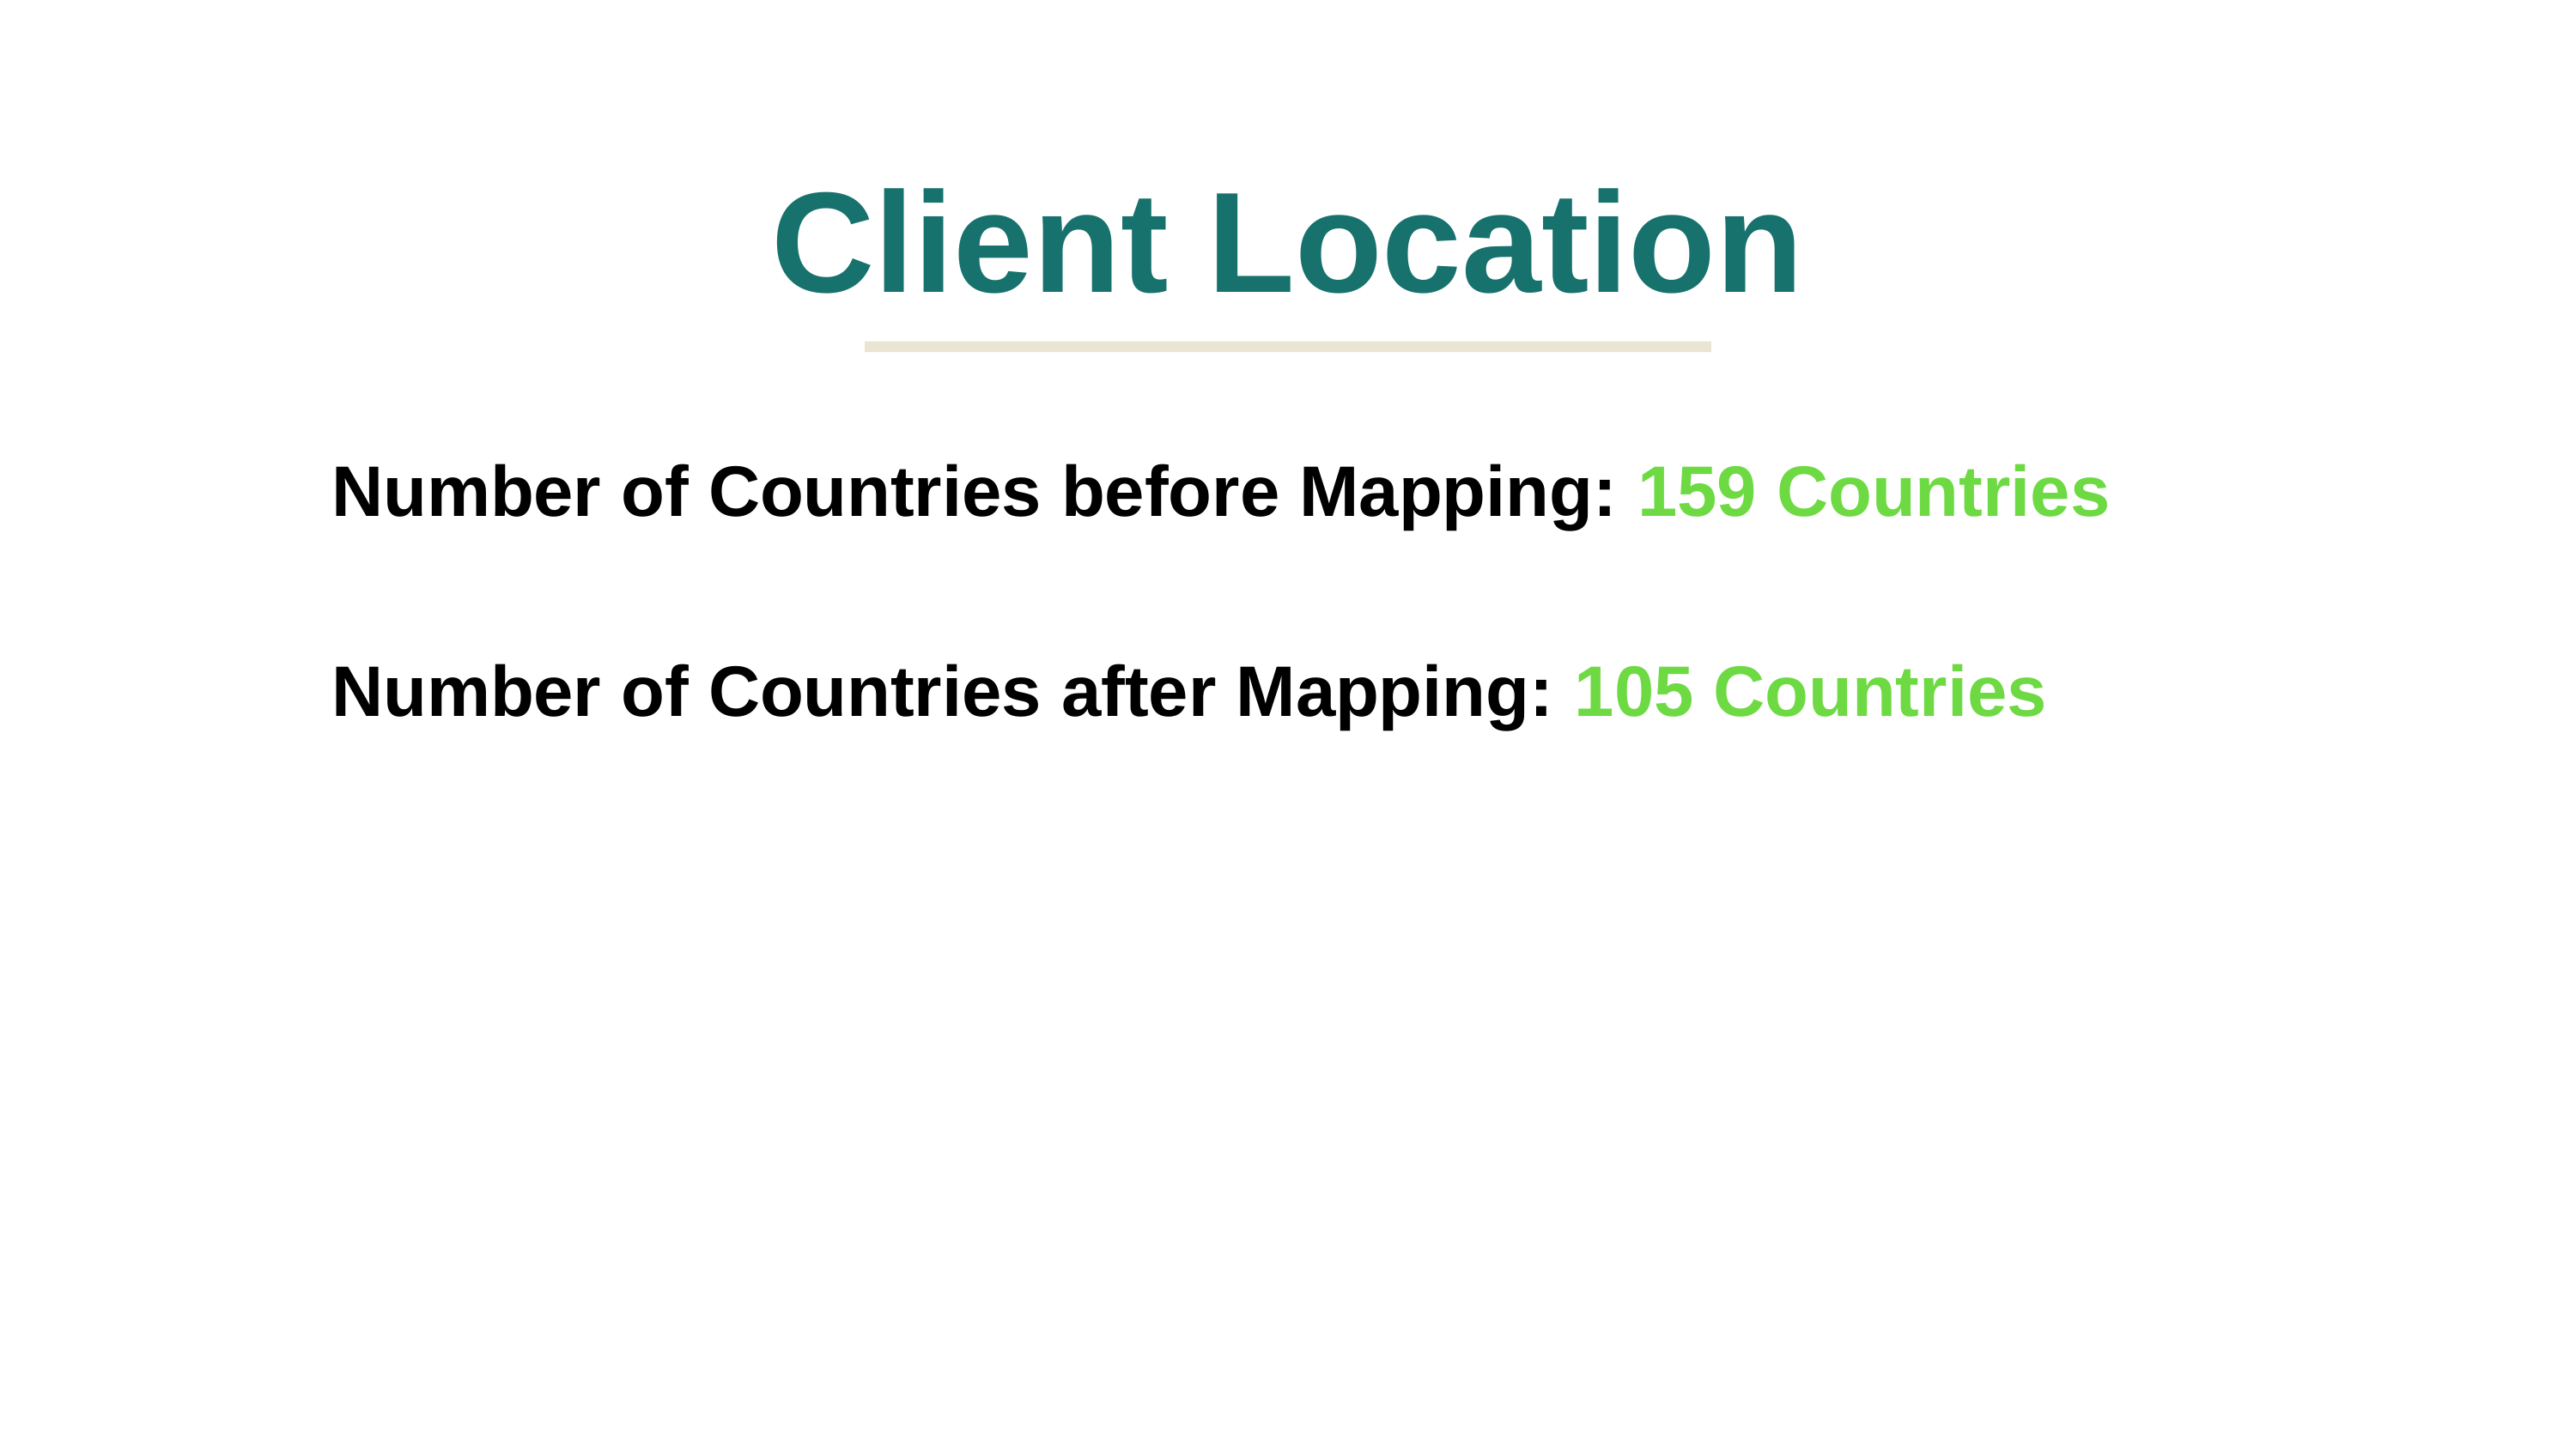

Client Location

Number of Countries before Mapping: 159 Countries

Number of Countries after Mapping: 105 Countries